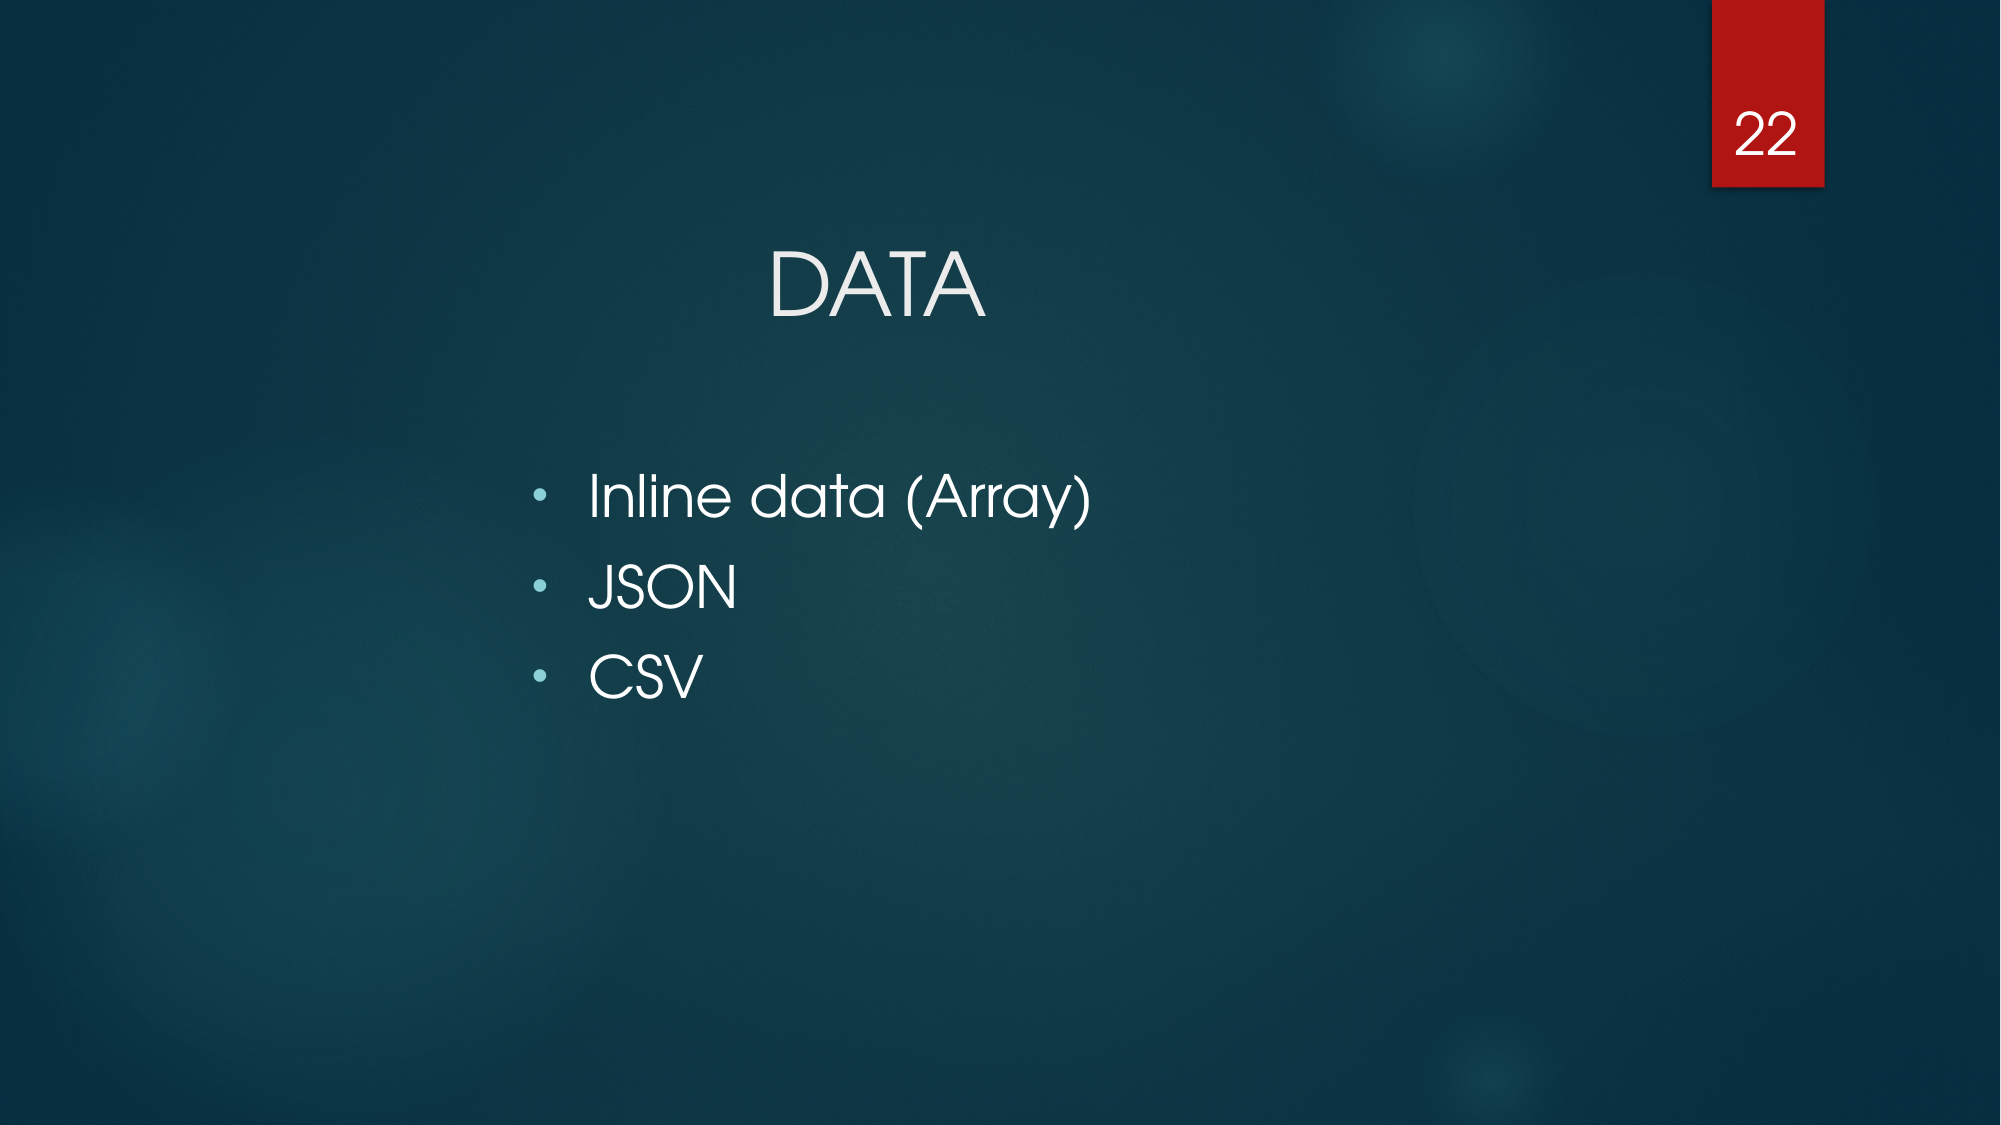

22
# DATA
Inline data (Array)
JSON
CSV